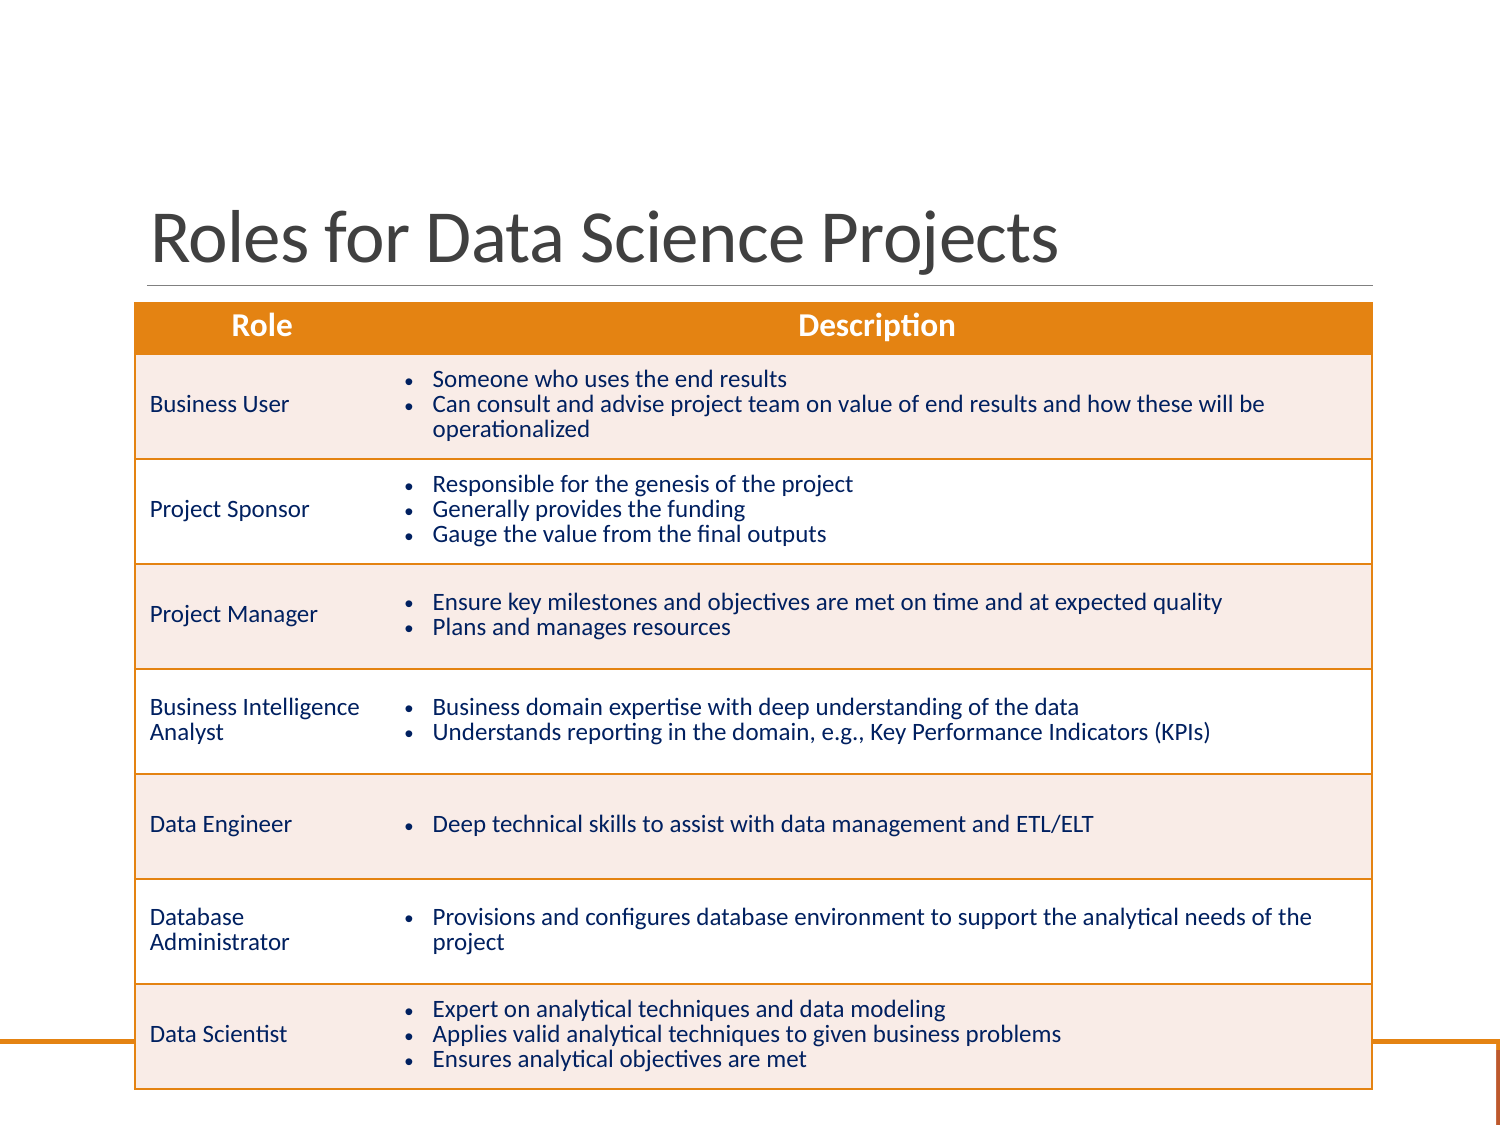

# Roles for Data Science Projects
| Role | Description |
| --- | --- |
| Business User | Someone who uses the end results Can consult and advise project team on value of end results and how these will be operationalized |
| Project Sponsor | Responsible for the genesis of the project Generally provides the funding Gauge the value from the final outputs |
| Project Manager | Ensure key milestones and objectives are met on time and at expected quality Plans and manages resources |
| Business Intelligence Analyst | Business domain expertise with deep understanding of the data Understands reporting in the domain, e.g., Key Performance Indicators (KPIs) |
| Data Engineer | Deep technical skills to assist with data management and ETL/ELT |
| Database Administrator | Provisions and configures database environment to support the analytical needs of the project |
| Data Scientist | Expert on analytical techniques and data modeling Applies valid analytical techniques to given business problems Ensures analytical objectives are met |
60